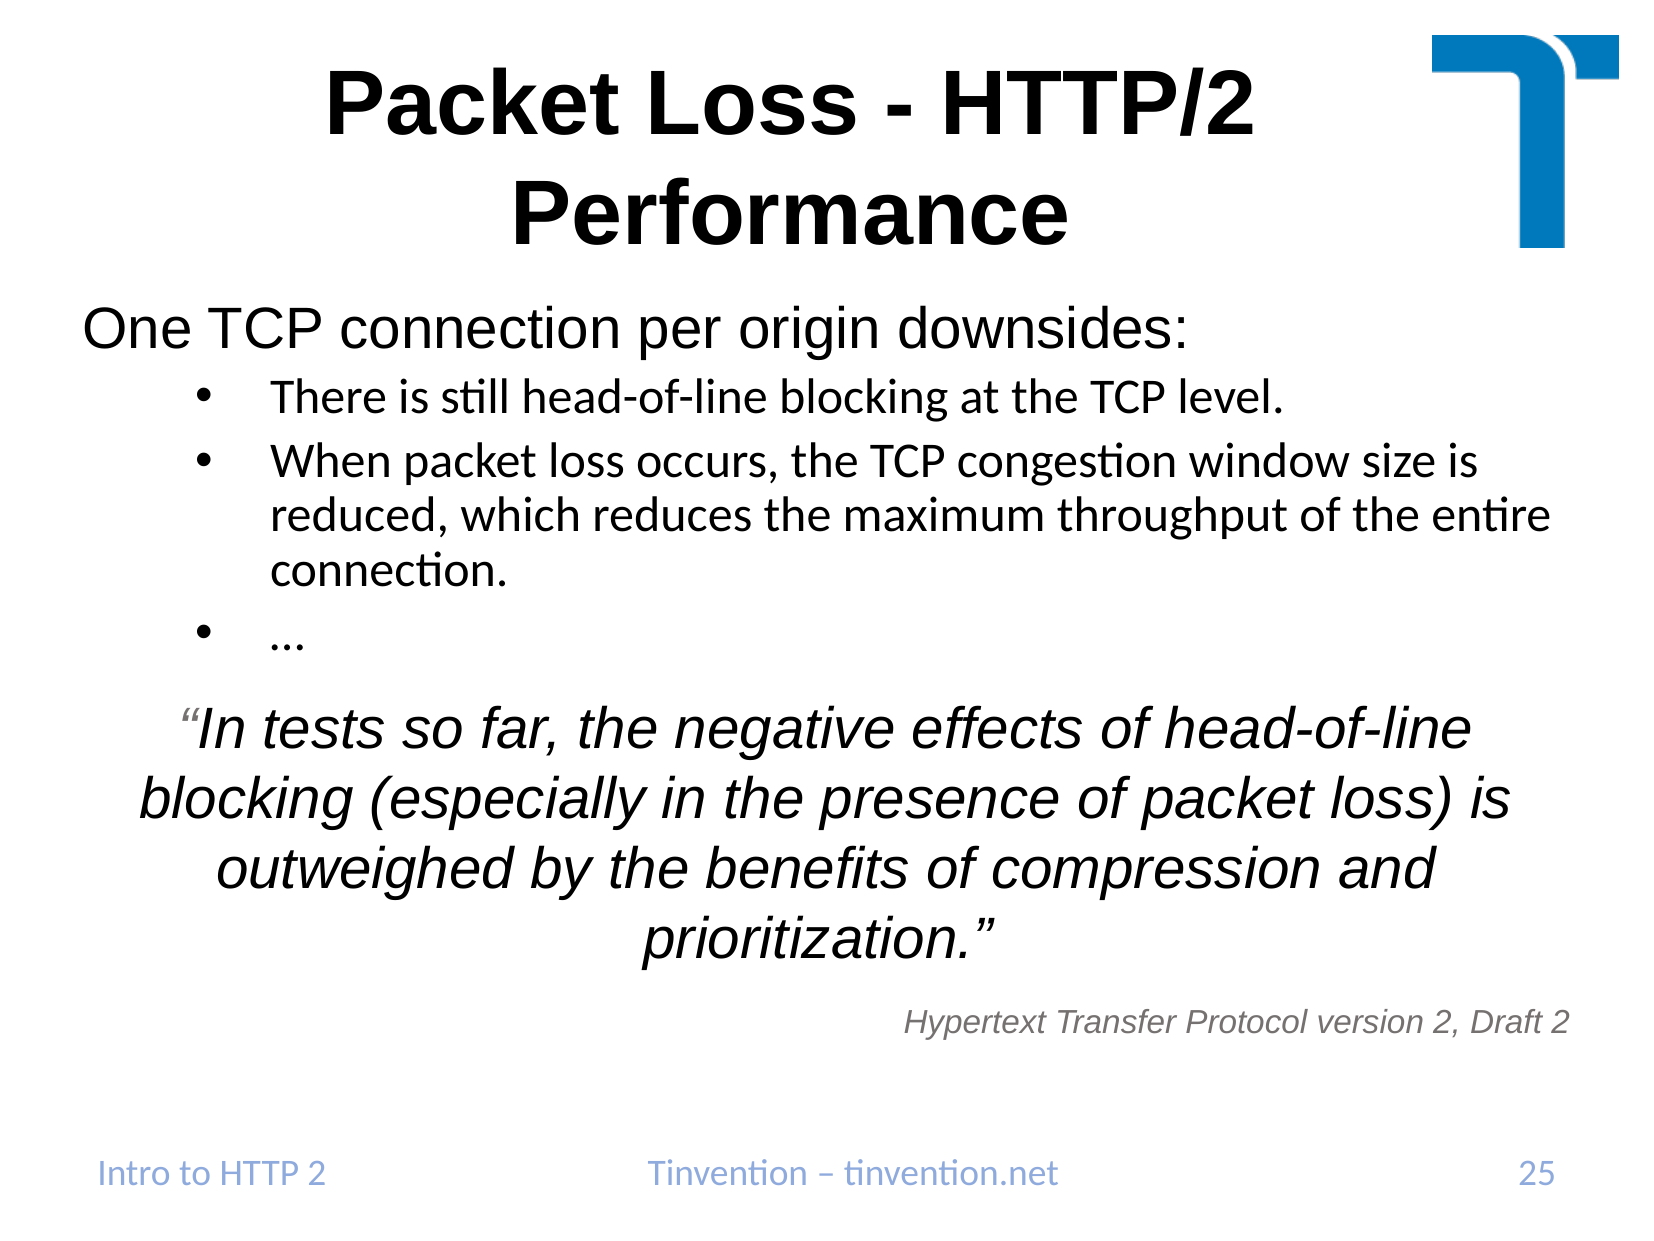

# Packet Loss - HTTP/2 Performance
One TCP connection per origin downsides:
There is still head-of-line blocking at the TCP level.
When packet loss occurs, the TCP congestion window size is reduced, which reduces the maximum throughput of the entire connection.
…
“In tests so far, the negative effects of head-of-line blocking (especially in the presence of packet loss) is outweighed by the benefits of compression and prioritization.”
Hypertext Transfer Protocol version 2, Draft 2